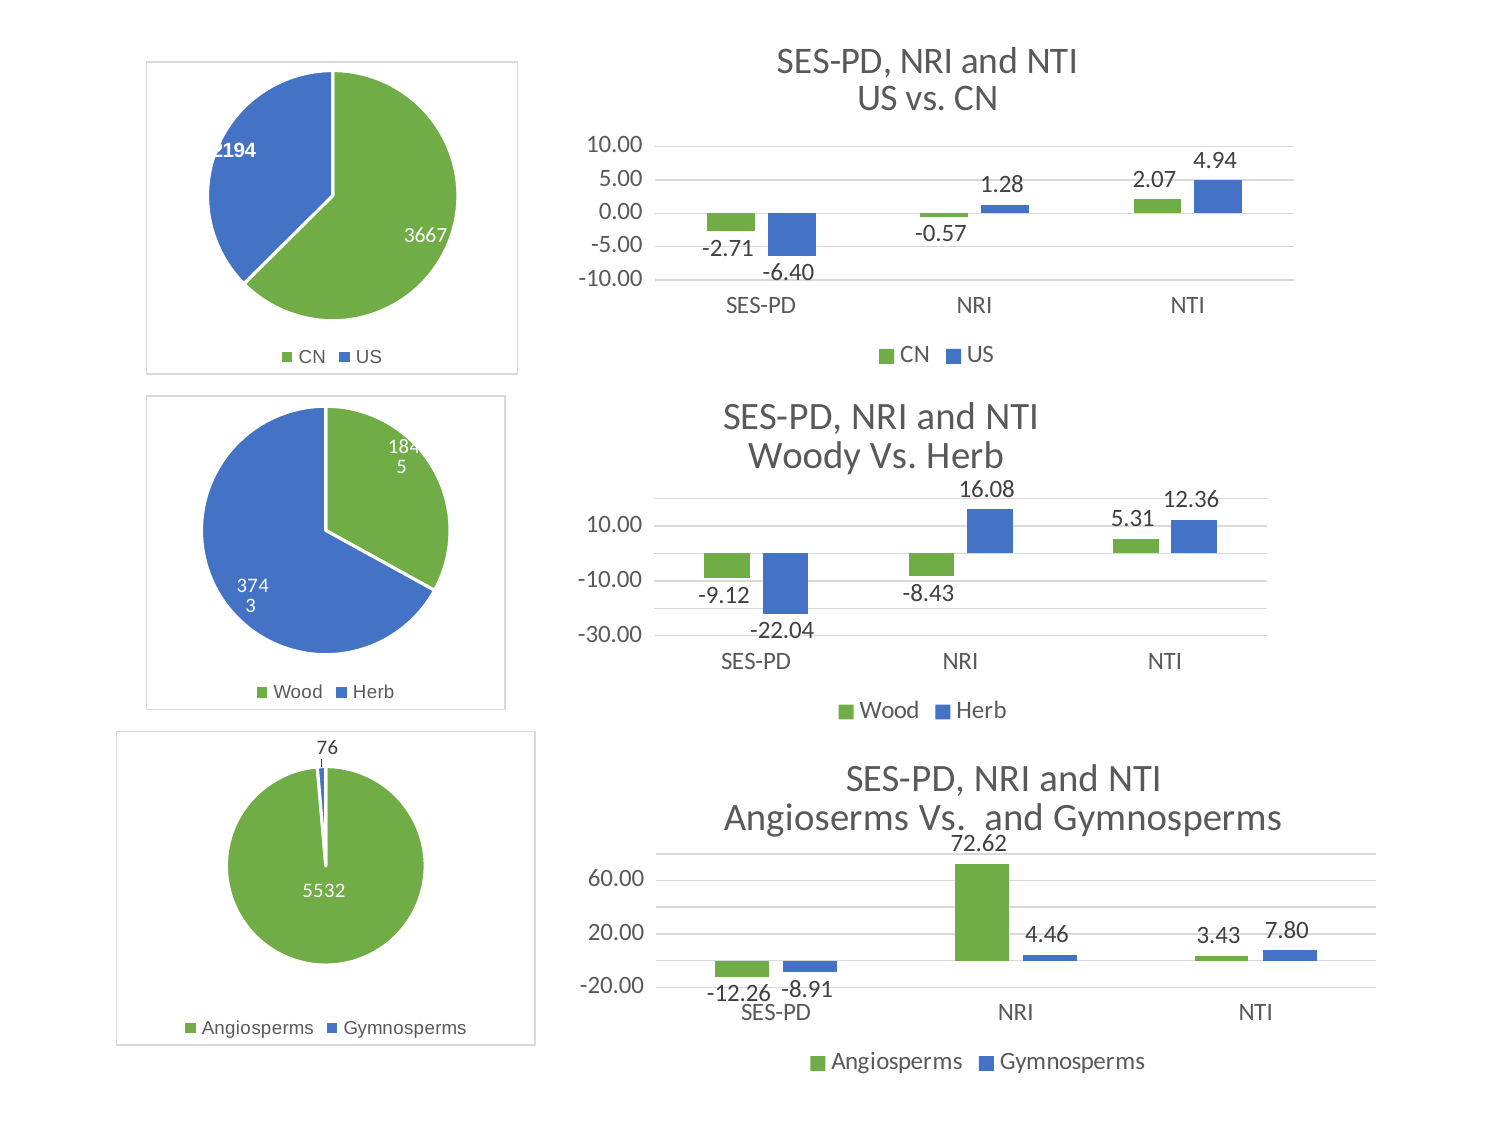

### Chart: SES-PD, NRI and NTI
US vs. CN

| Category | CN | US |
|---|---|---|
| SES-PD | -2.707725695 | -6.401497505 |
| NRI | -0.574987846 | 1.280558238 |
| NTI | 2.074824737 | 4.944670878999998 |

### Chart

| Category |  |
|---|---|
| CN | 3667.0 |
| US | 2194.0 |

### Chart: SES-PD, NRI and NTI
Woody Vs. Herb

| Category | Wood | Herb |
|---|---|---|
| SES-PD | -9.122190889 | -22.03541453 |
| NRI | -8.426008424 | 16.07686596 |
| NTI | 5.310897440999998 | 12.36136754 |

### Chart

| Category |  |
|---|---|
| Wood | 1845.0 |
| Herb | 3743.0 |

### Chart

| Category |  |
|---|---|
| Angiosperms | 5532.0 |
| Gymnosperms | 76.0 |

### Chart: SES-PD, NRI and NTI
Angioserms Vs.  and Gymnosperms

| Category | Angiosperms | Gymnosperms |
|---|---|---|
| SES-PD | -12.26485446 | -8.905932085000005 |
| NRI | 72.62264551999996 | 4.458080134 |
| NTI | 3.428980393 | 7.804526449999997 |